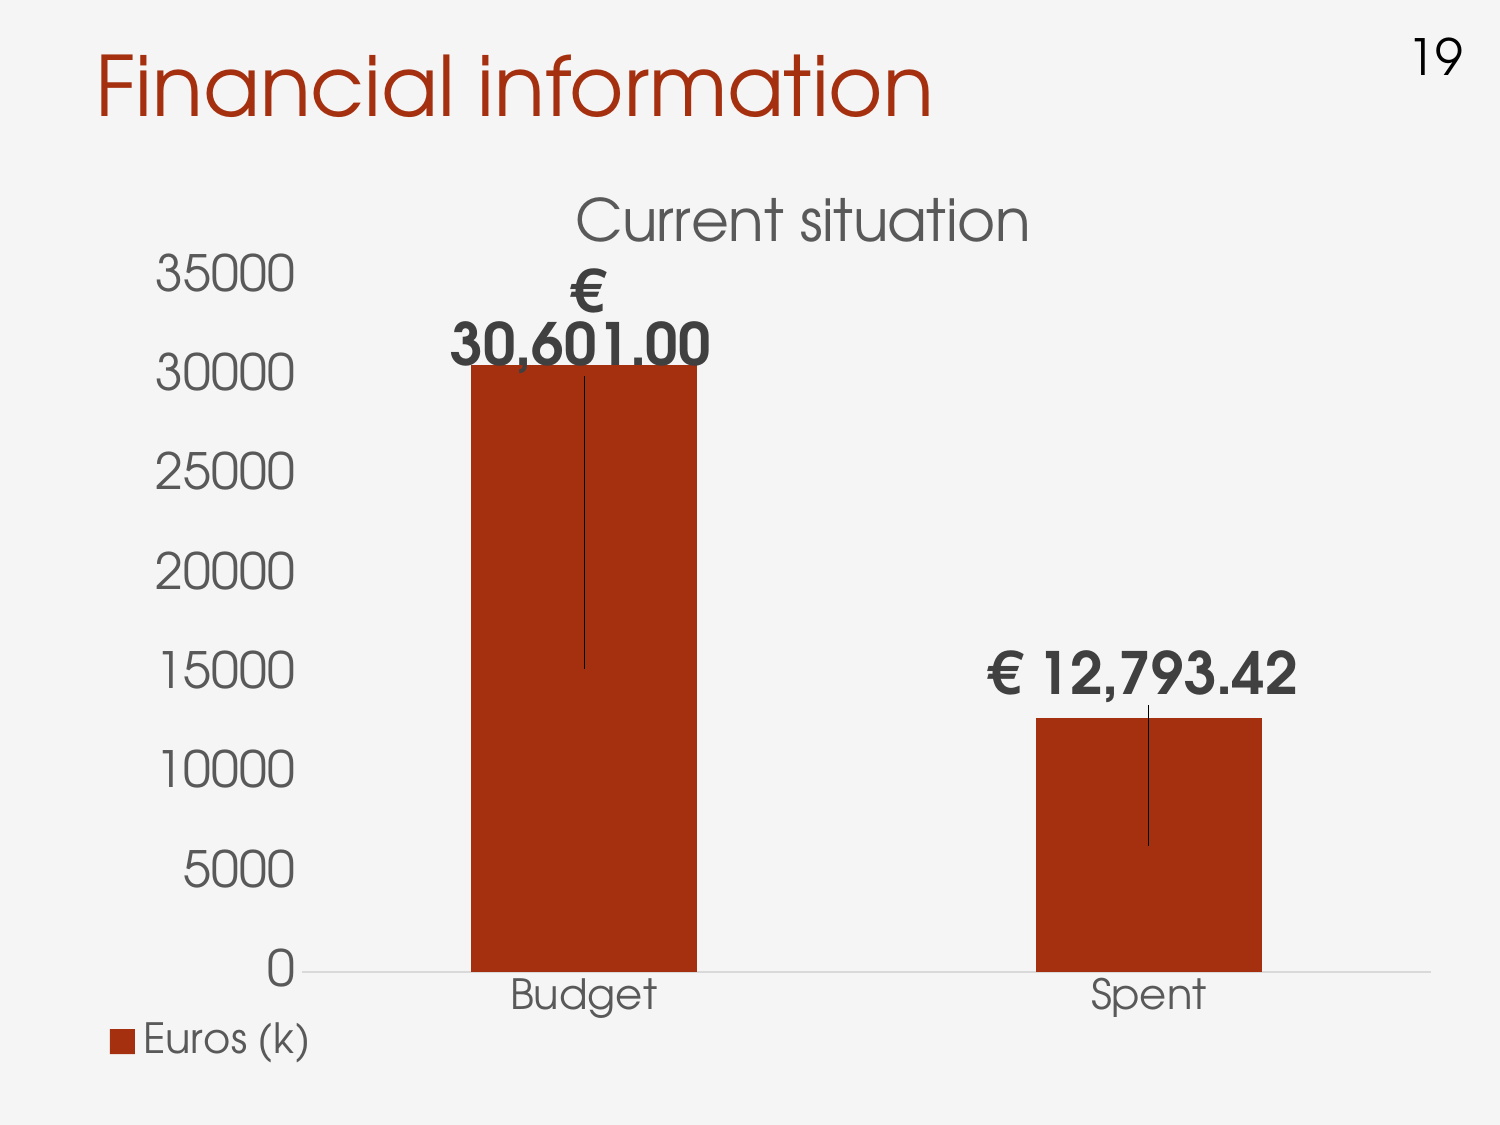

Financial information
19

### Chart: Current situation

| Category | Euros (k) |
|---|---|
| Budget | 30601.0 |
| Spent | 12793.418 |